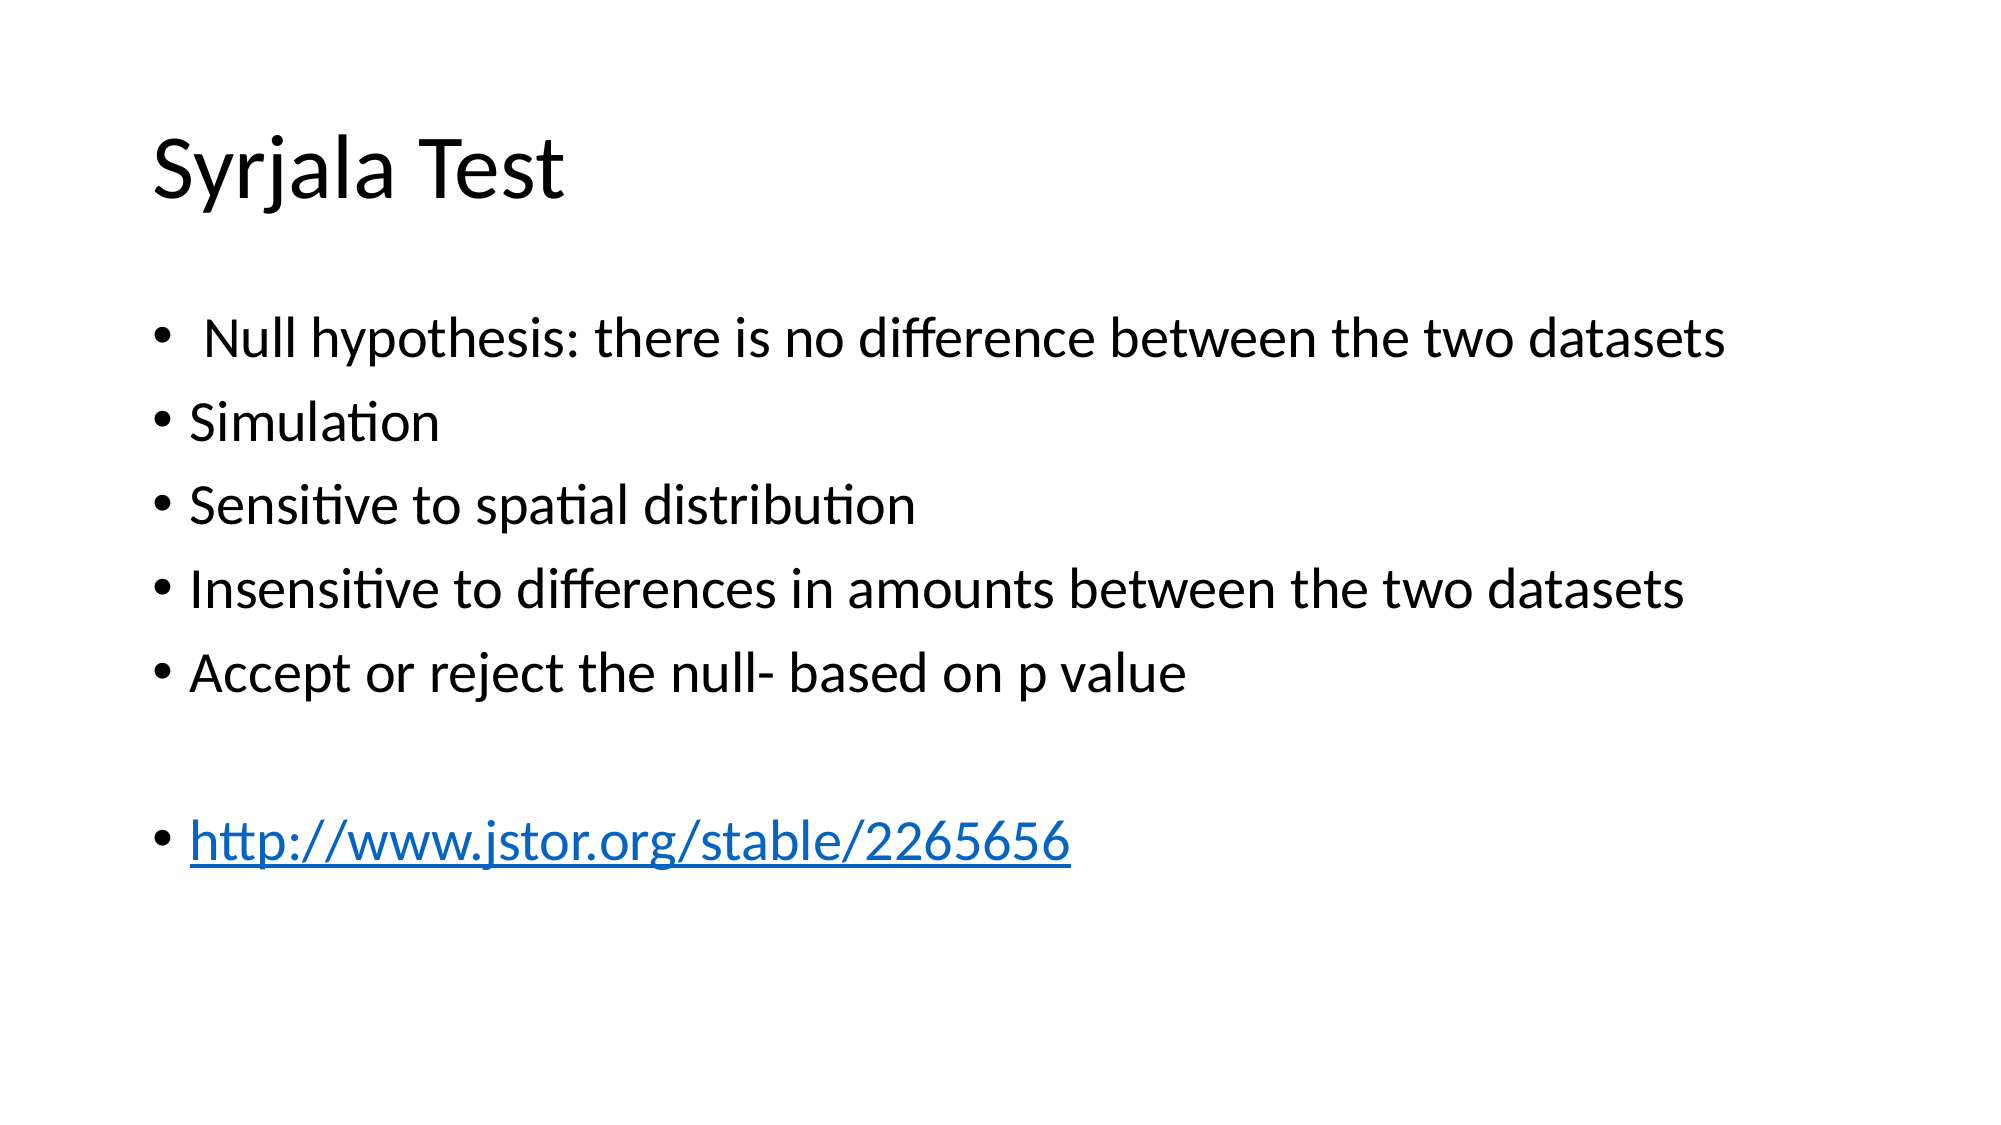

# Syrjala Test
 Null hypothesis: there is no difference between the two datasets
Simulation
Sensitive to spatial distribution
Insensitive to differences in amounts between the two datasets
Accept or reject the null- based on p value

http://www.jstor.org/stable/2265656